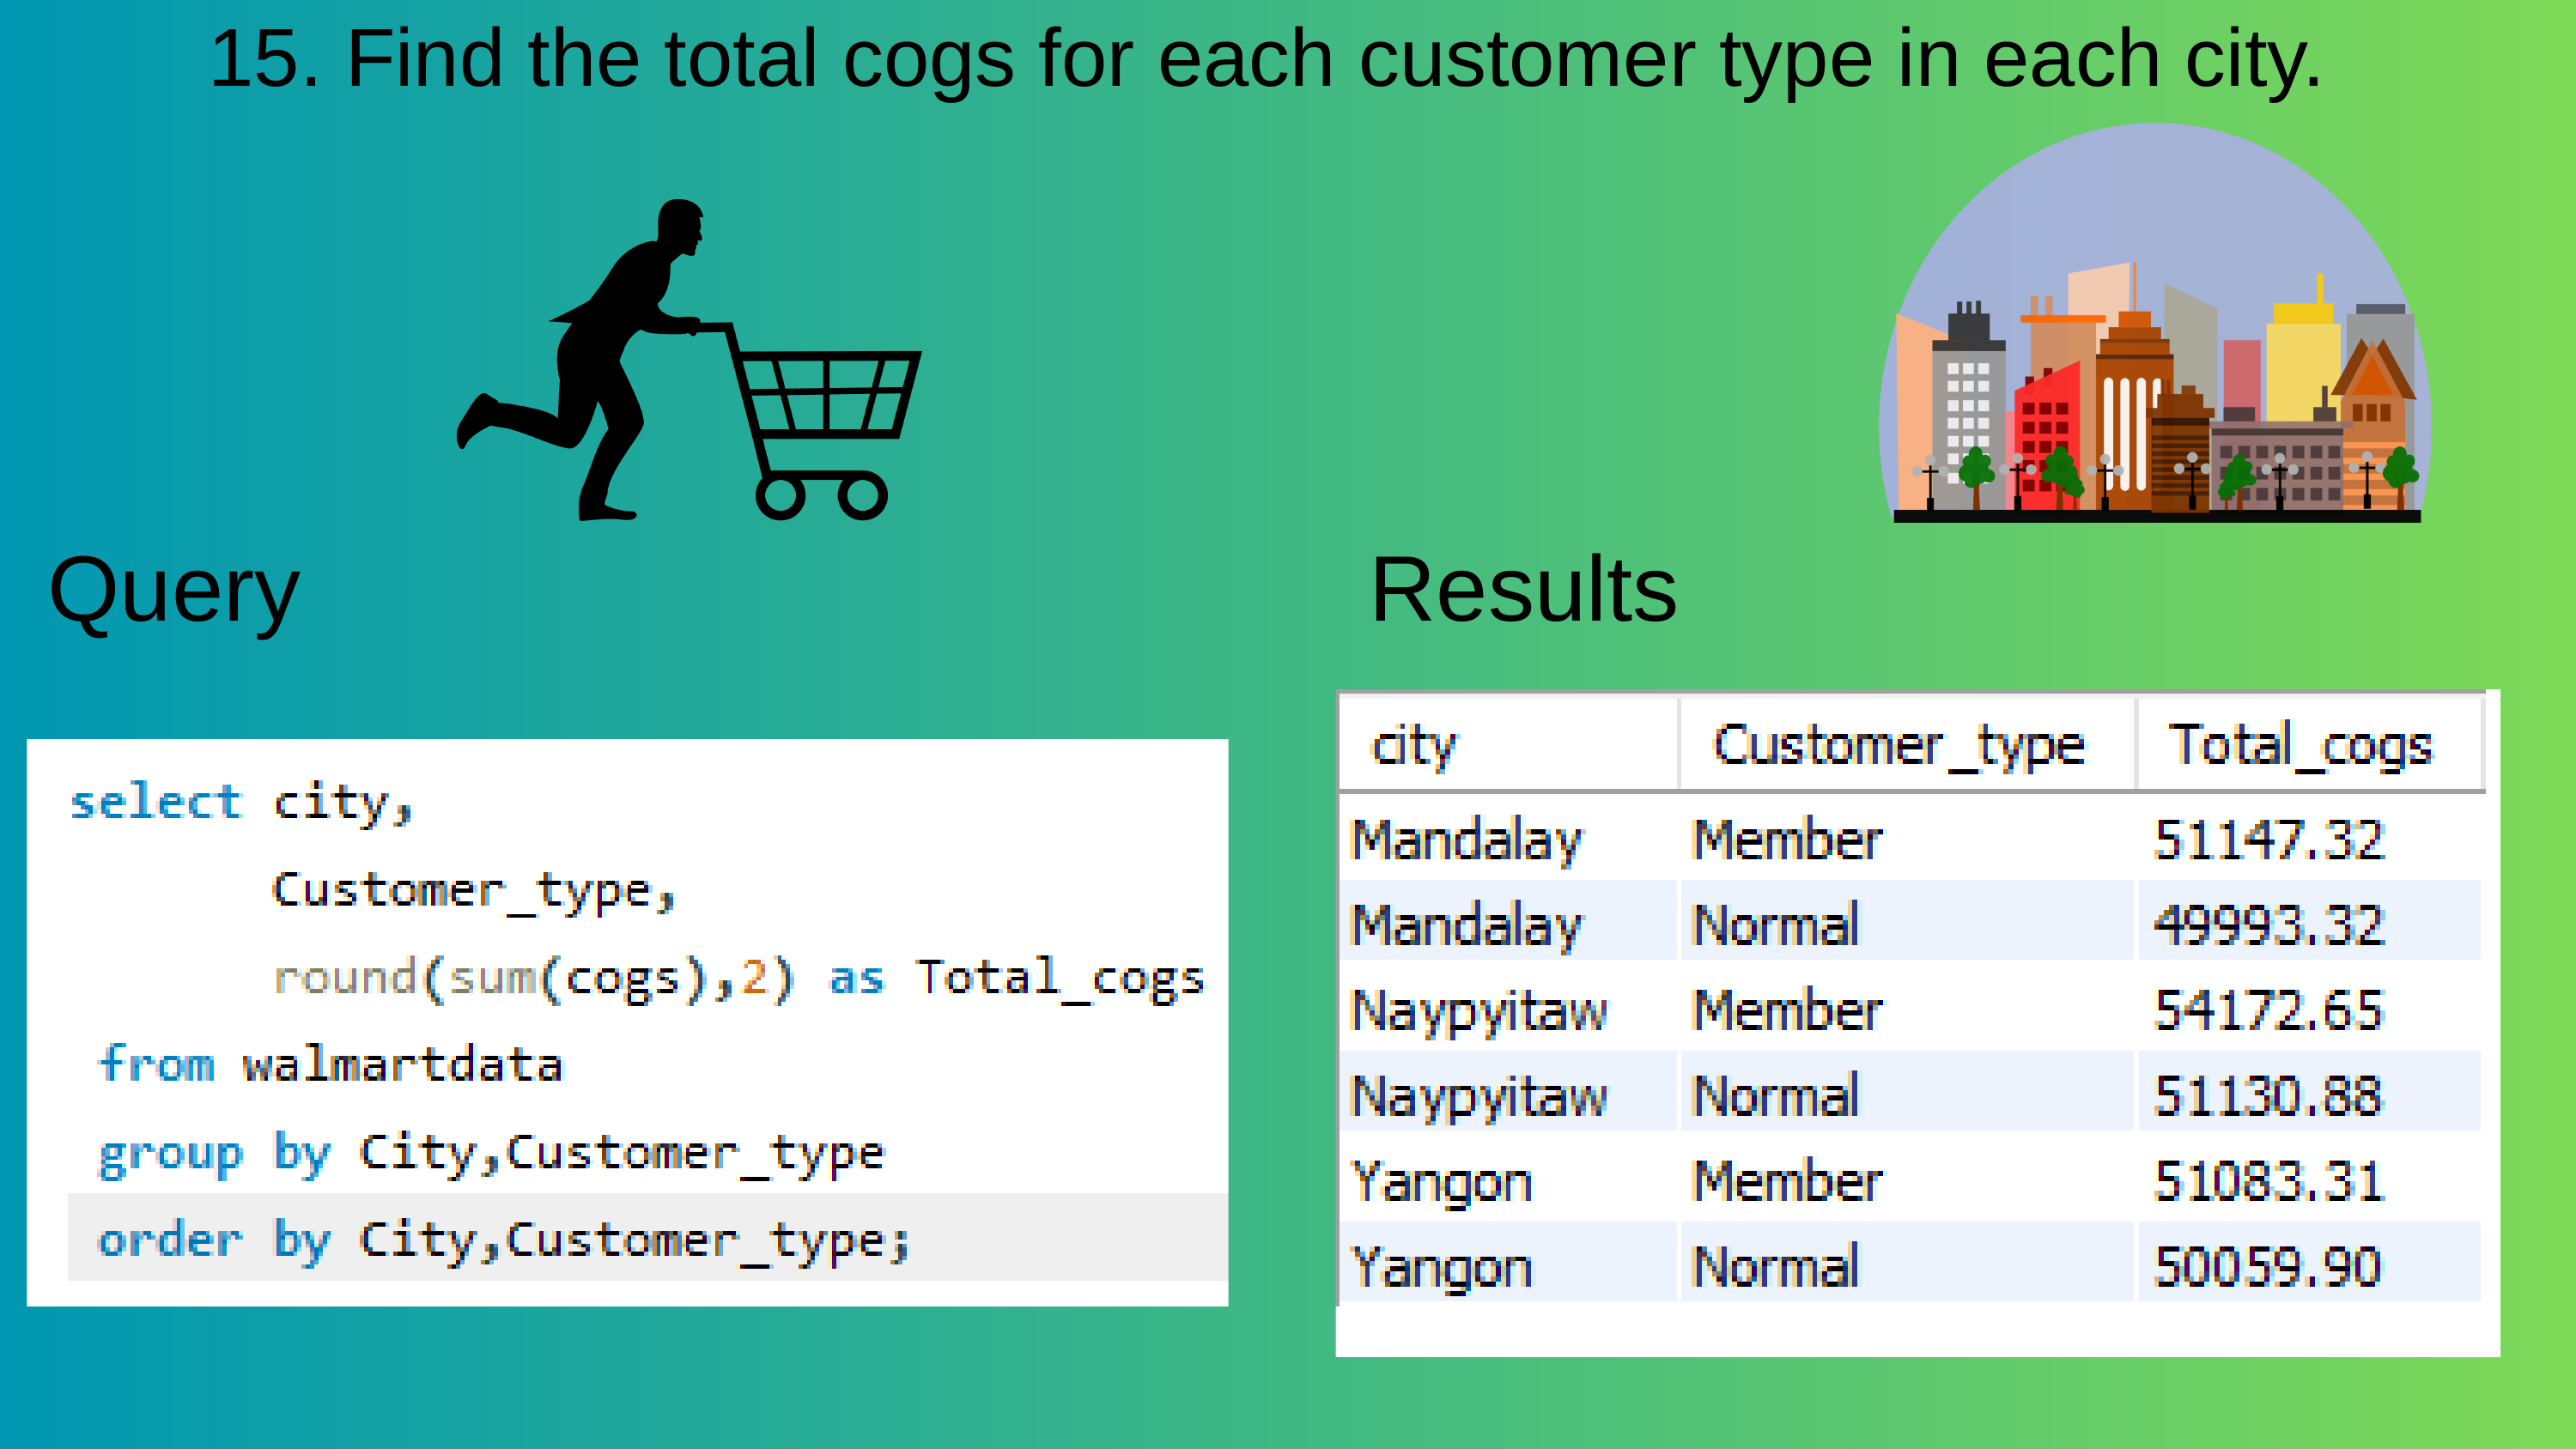

15. Find the total cogs for each customer type in each city.

Query
Results